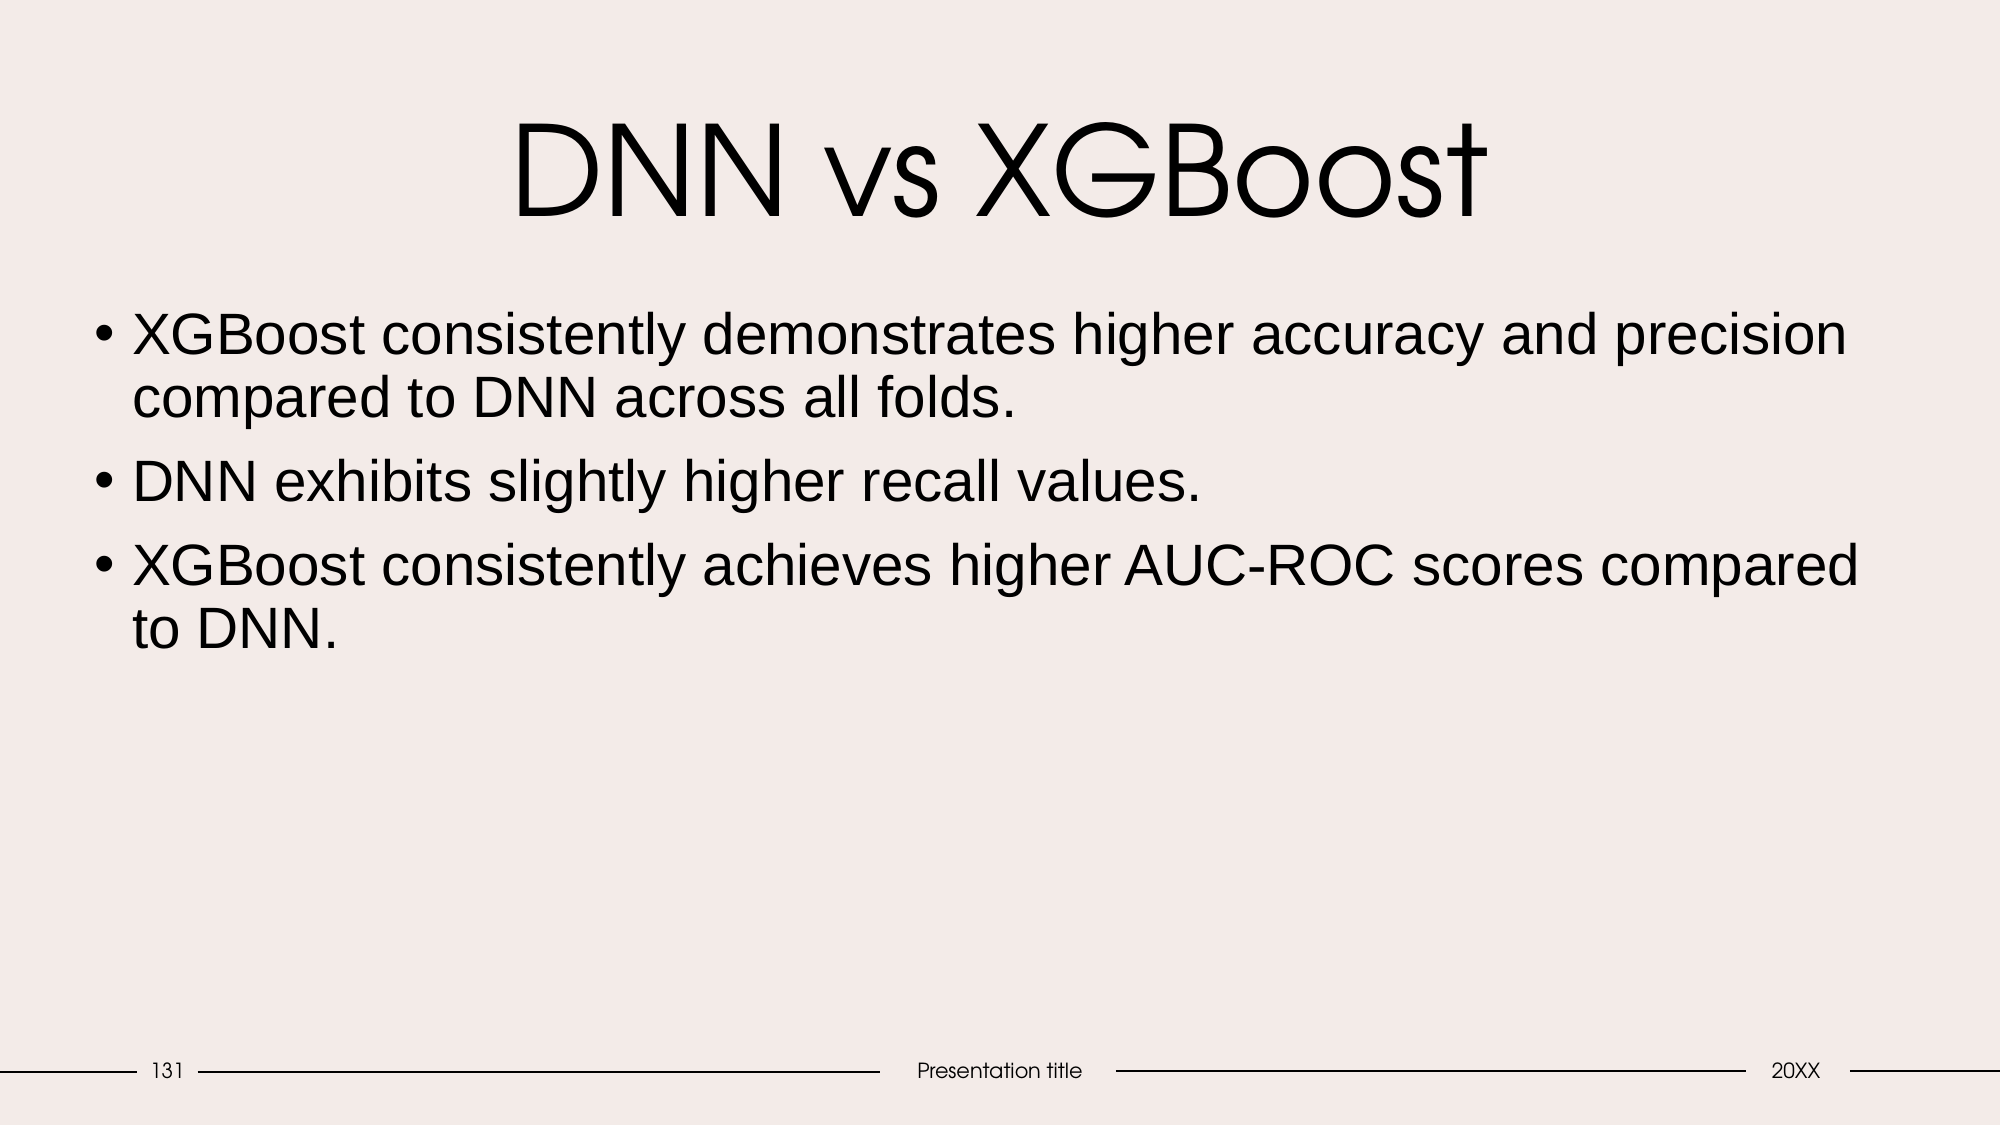

# DNN vs XGBoost
XGBoost consistently demonstrates higher accuracy and precision compared to DNN across all folds.
DNN exhibits slightly higher recall values.
XGBoost consistently achieves higher AUC-ROC scores compared to DNN.

131
Presentation title
20XX